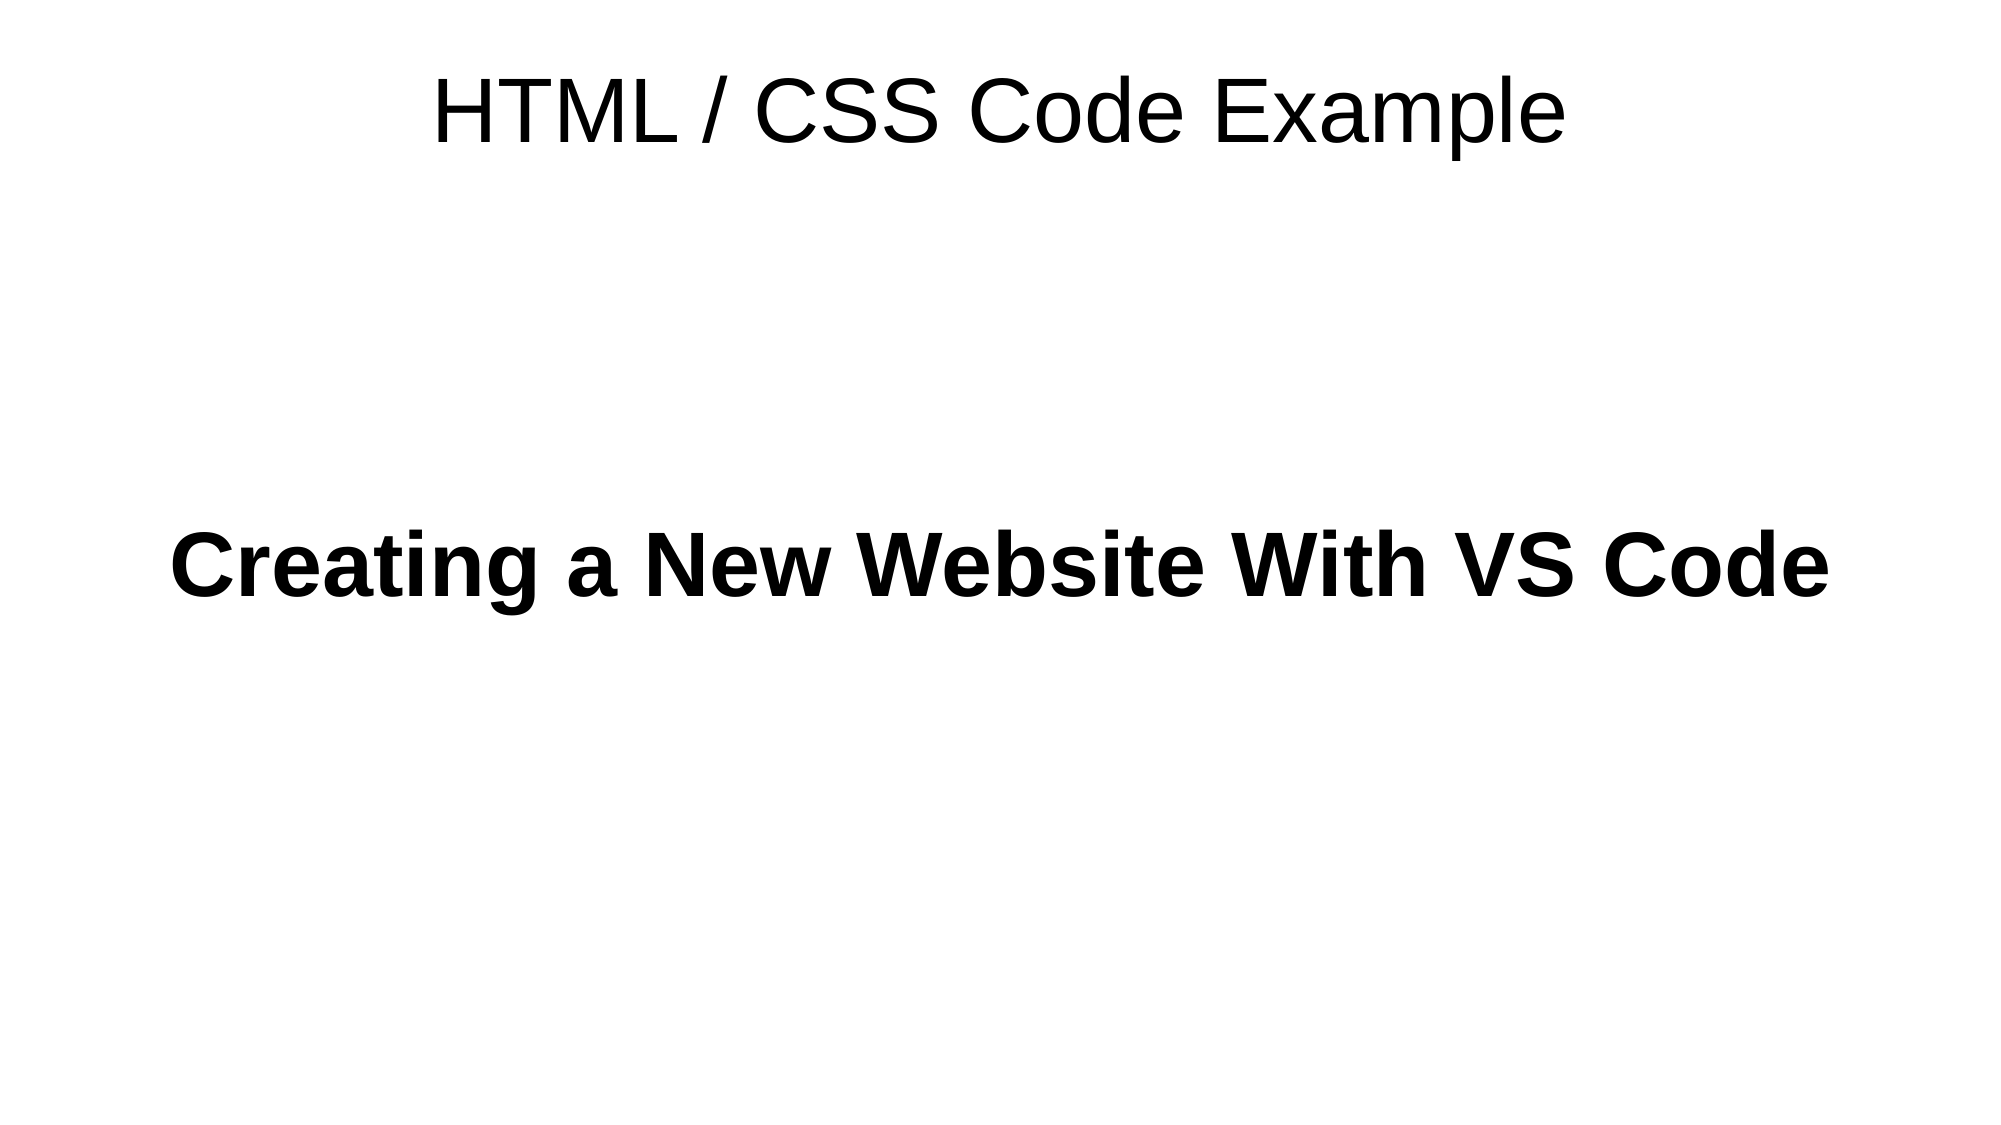

# HTML / CSS Code Example
Creating a New Website With VS Code